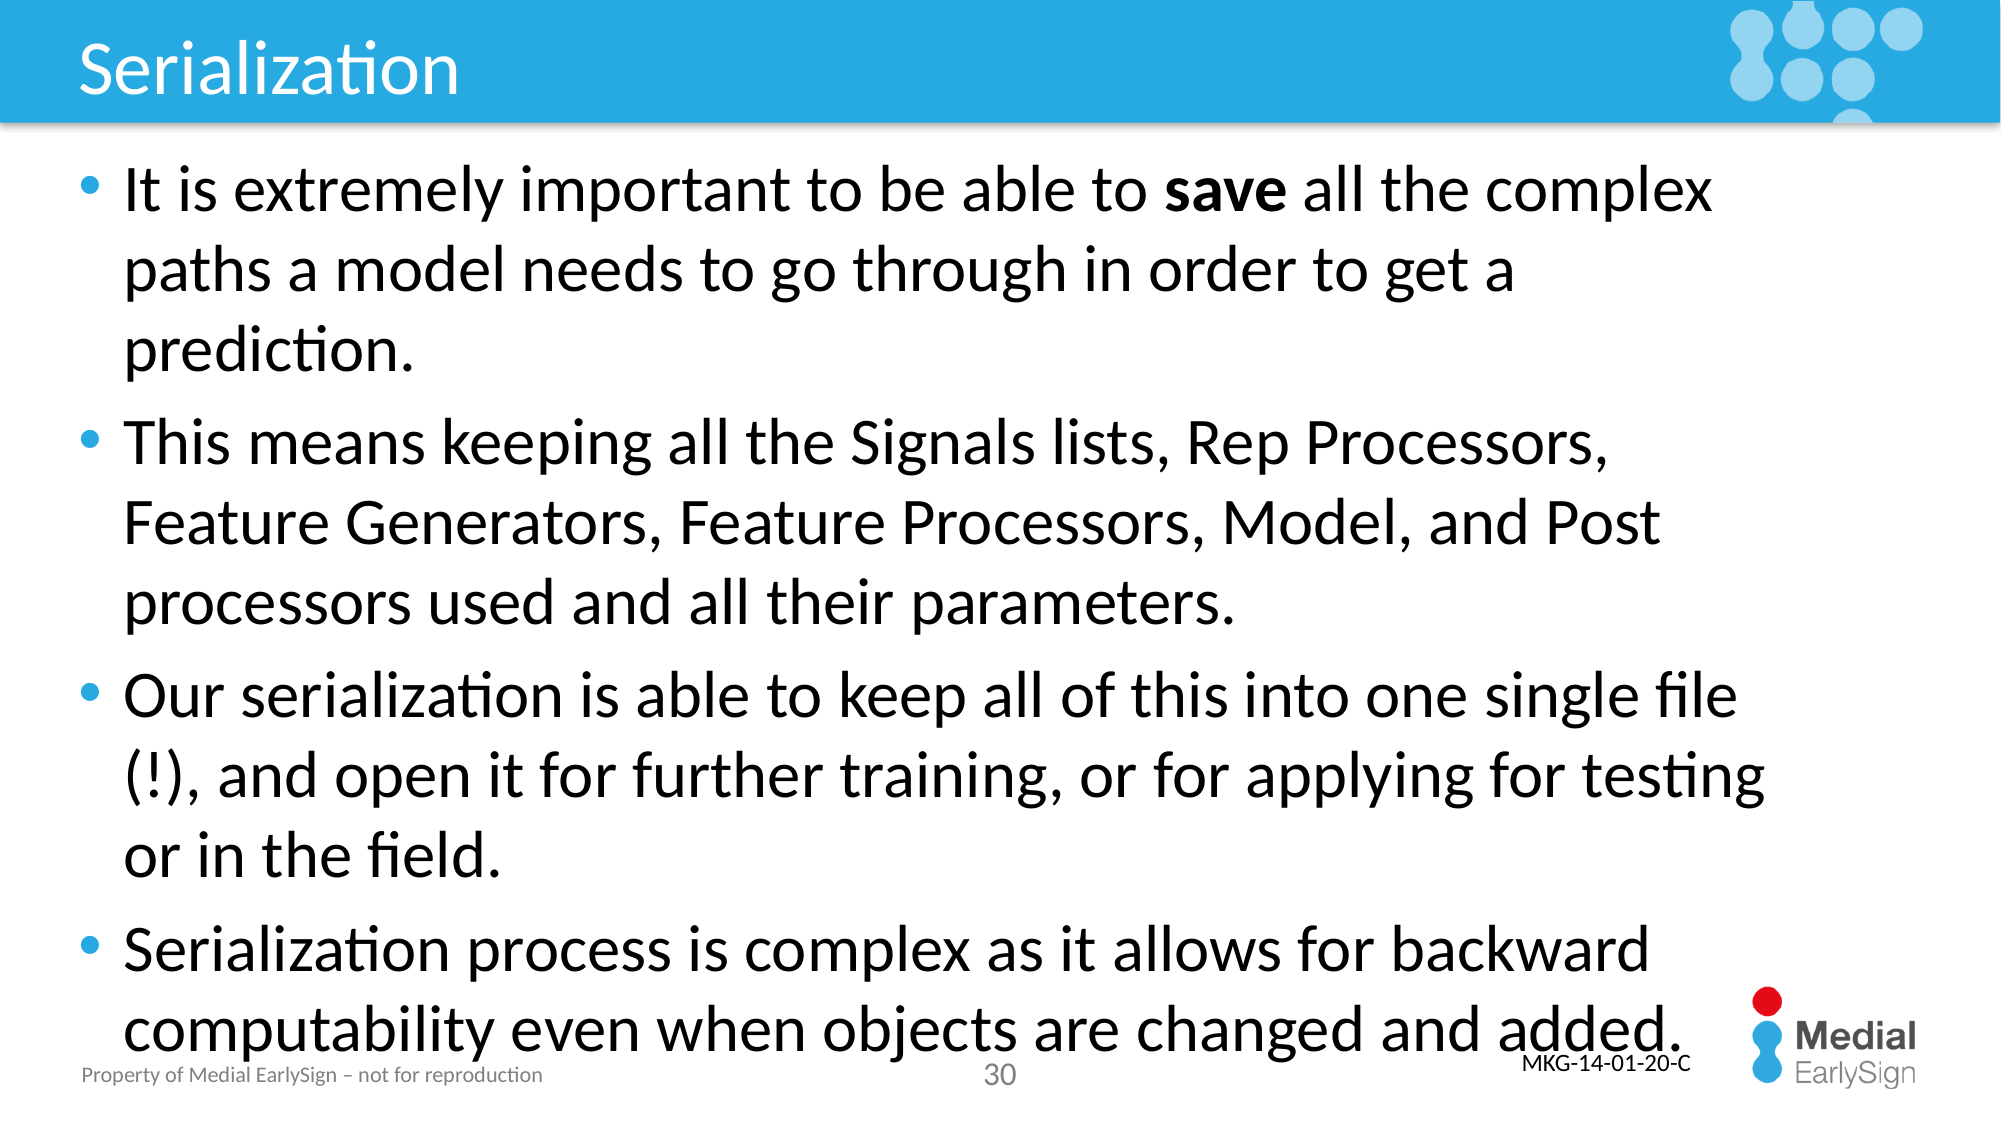

# Serialization
It is extremely important to be able to save all the complex paths a model needs to go through in order to get a prediction.
This means keeping all the Signals lists, Rep Processors, Feature Generators, Feature Processors, Model, and Post processors used and all their parameters.
Our serialization is able to keep all of this into one single file (!), and open it for further training, or for applying for testing or in the field.
Serialization process is complex as it allows for backward computability even when objects are changed and added.